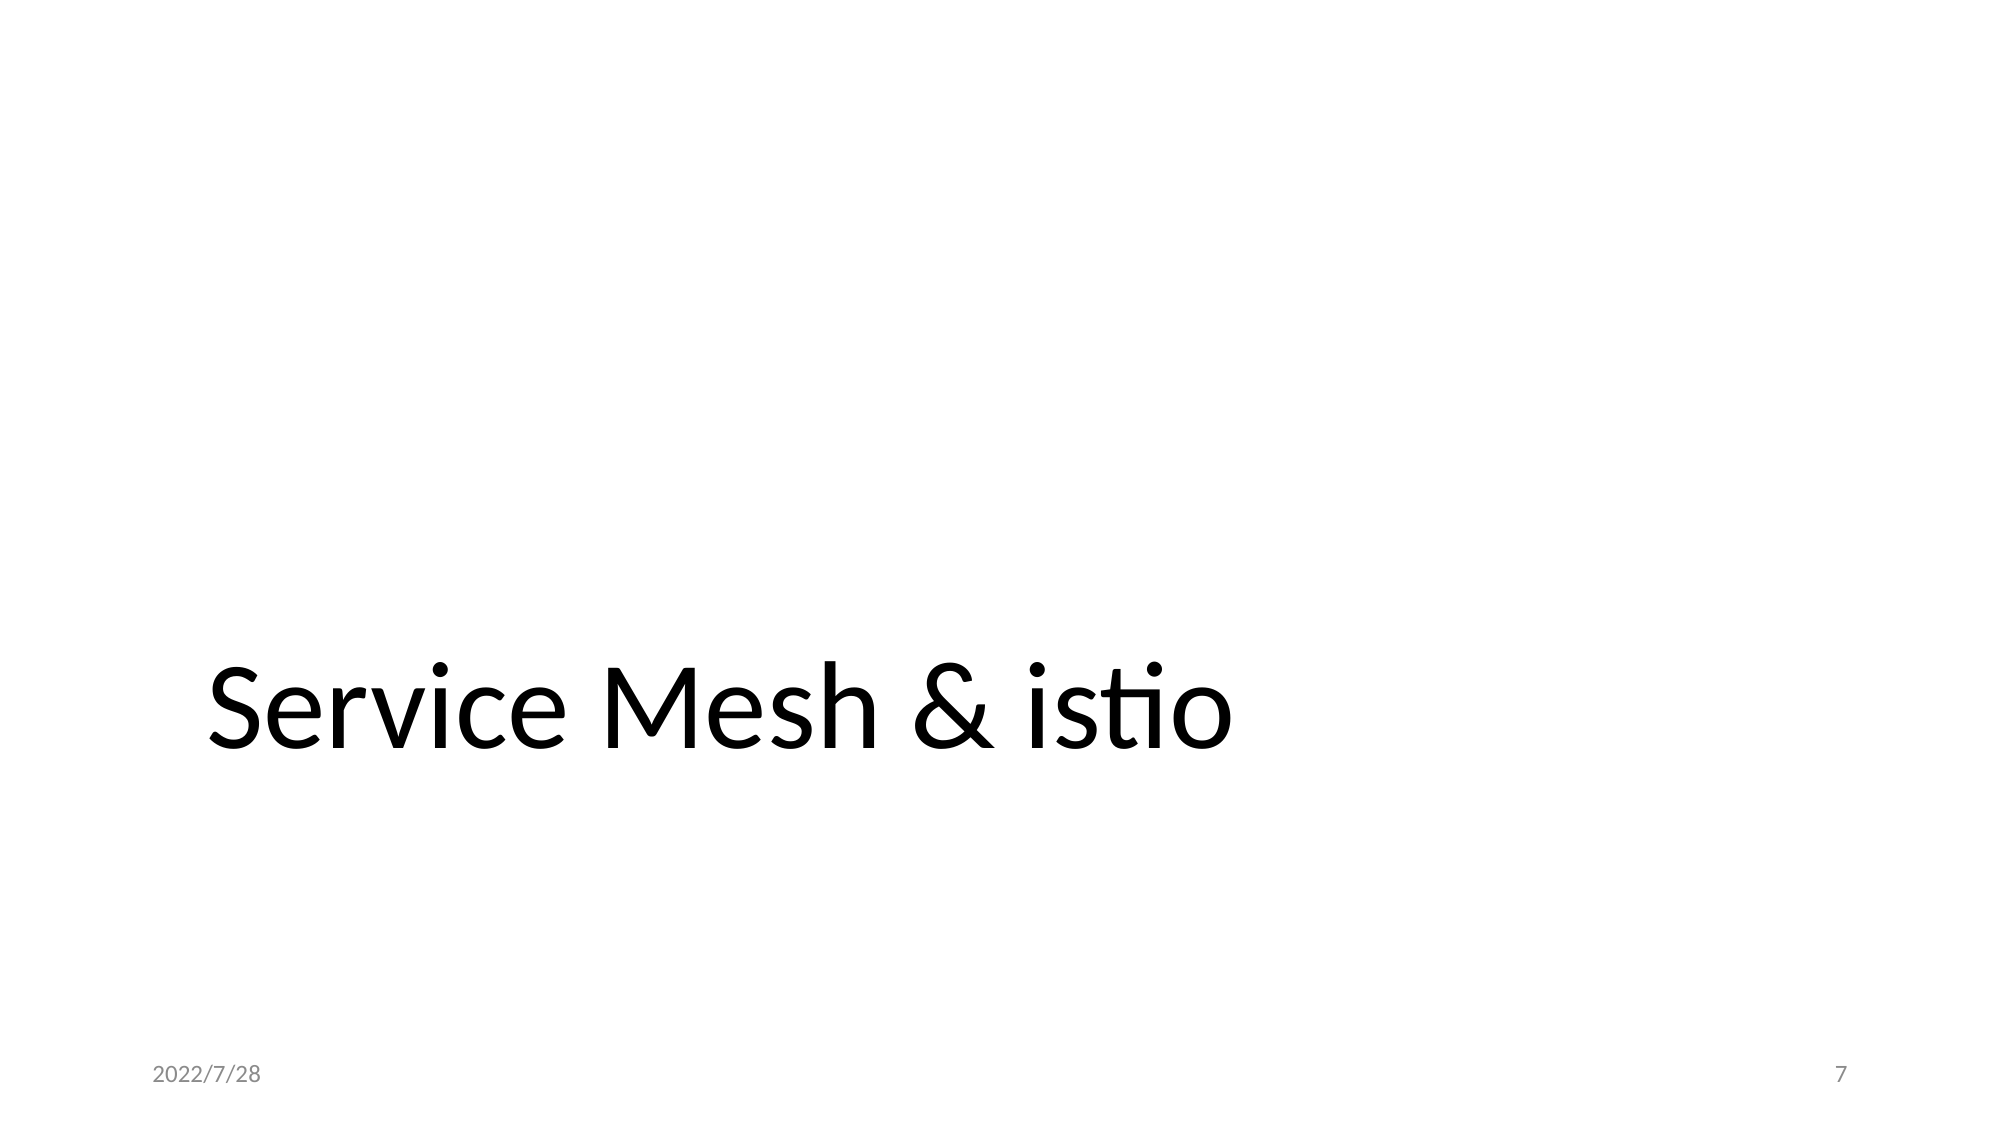

# Service Mesh & istio

2022/7/28
7